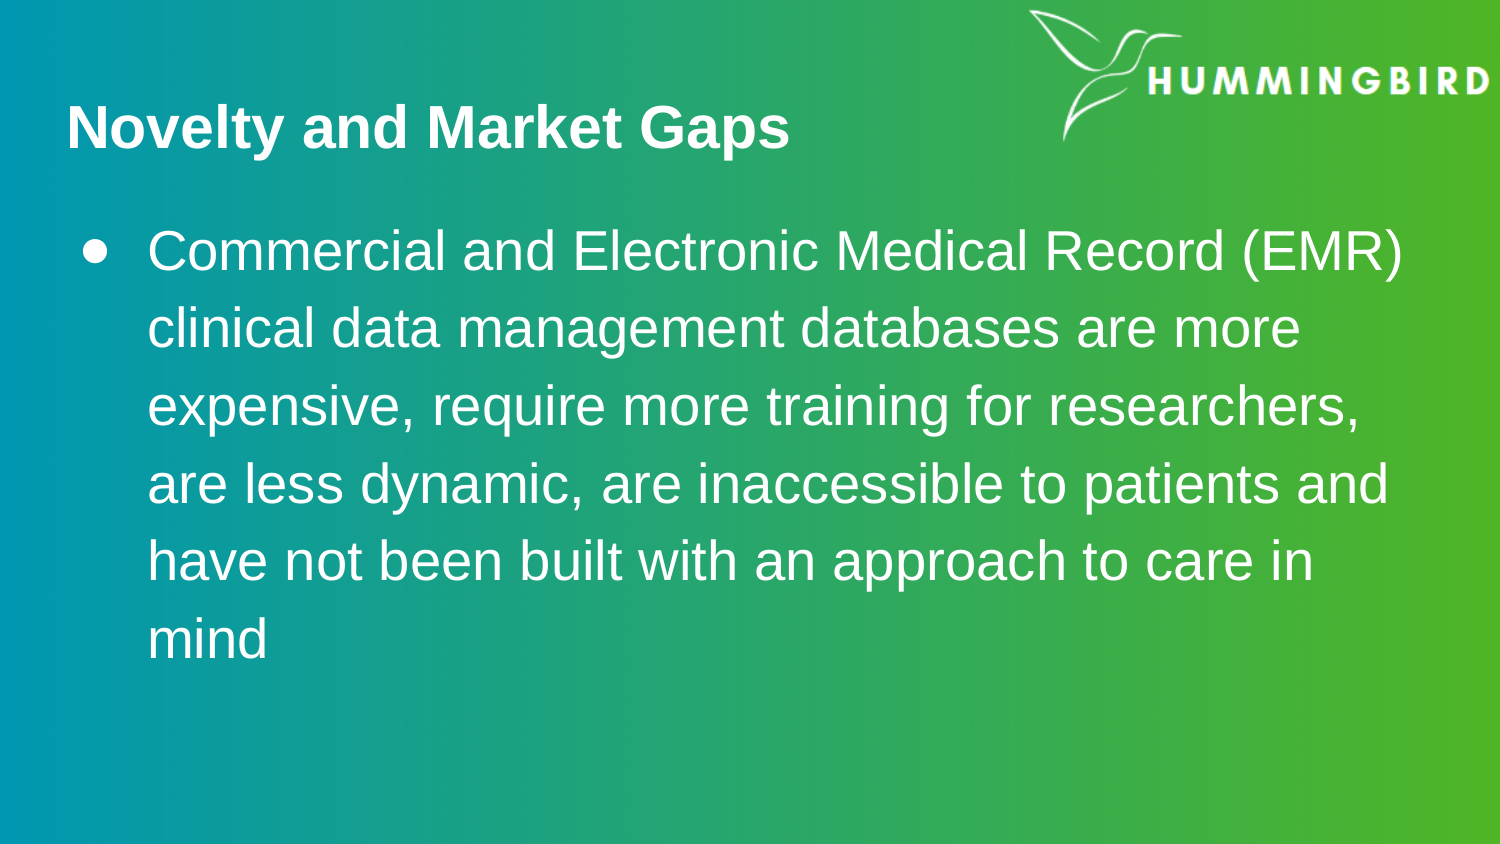

# Novelty and Market Gaps
Commercial and Electronic Medical Record (EMR) clinical data management databases are more expensive, require more training for researchers, are less dynamic, are inaccessible to patients and have not been built with an approach to care in mind